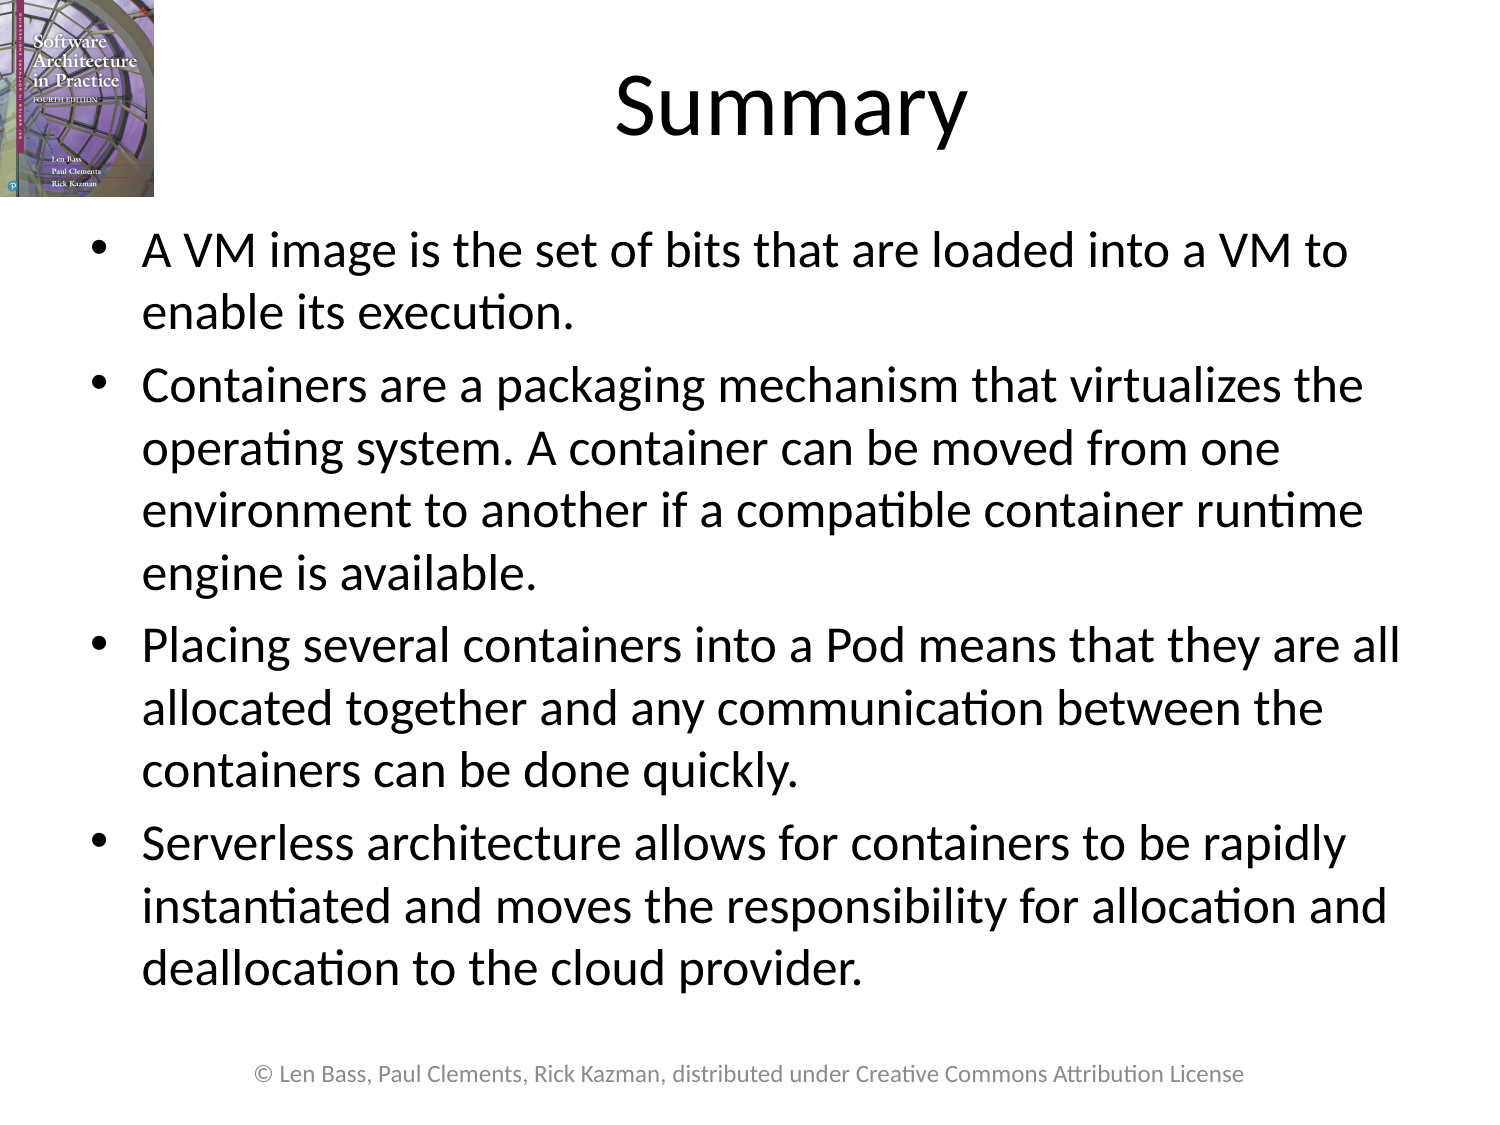

# Summary
A VM image is the set of bits that are loaded into a VM to enable its execution.
Containers are a packaging mechanism that virtualizes the operating system. A container can be moved from one environment to another if a compatible container runtime engine is available.
Placing several containers into a Pod means that they are all allocated together and any communication between the containers can be done quickly.
Serverless architecture allows for containers to be rapidly instantiated and moves the responsibility for allocation and deallocation to the cloud provider.

© Len Bass, Paul Clements, Rick Kazman, distributed under Creative Commons Attribution License